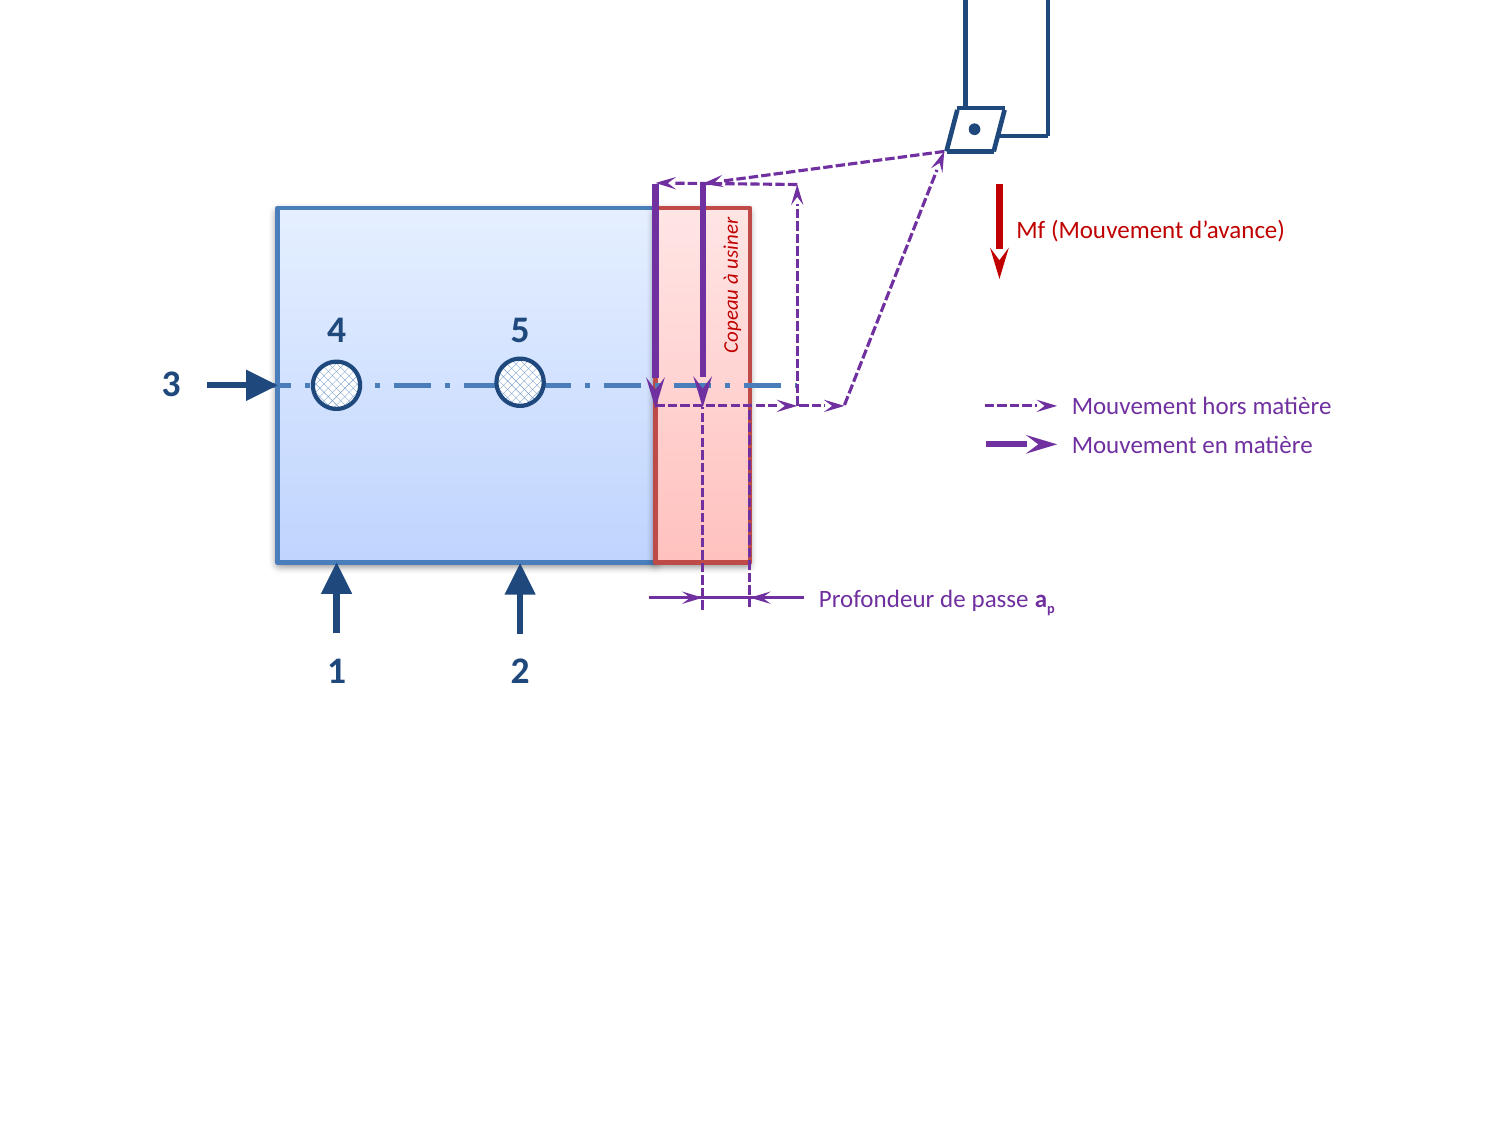

Mf (Mouvement d’avance)

Copeau à usiner
4
5
3

Mouvement hors matière
Mouvement en matière
Profondeur de passe ap
1
2